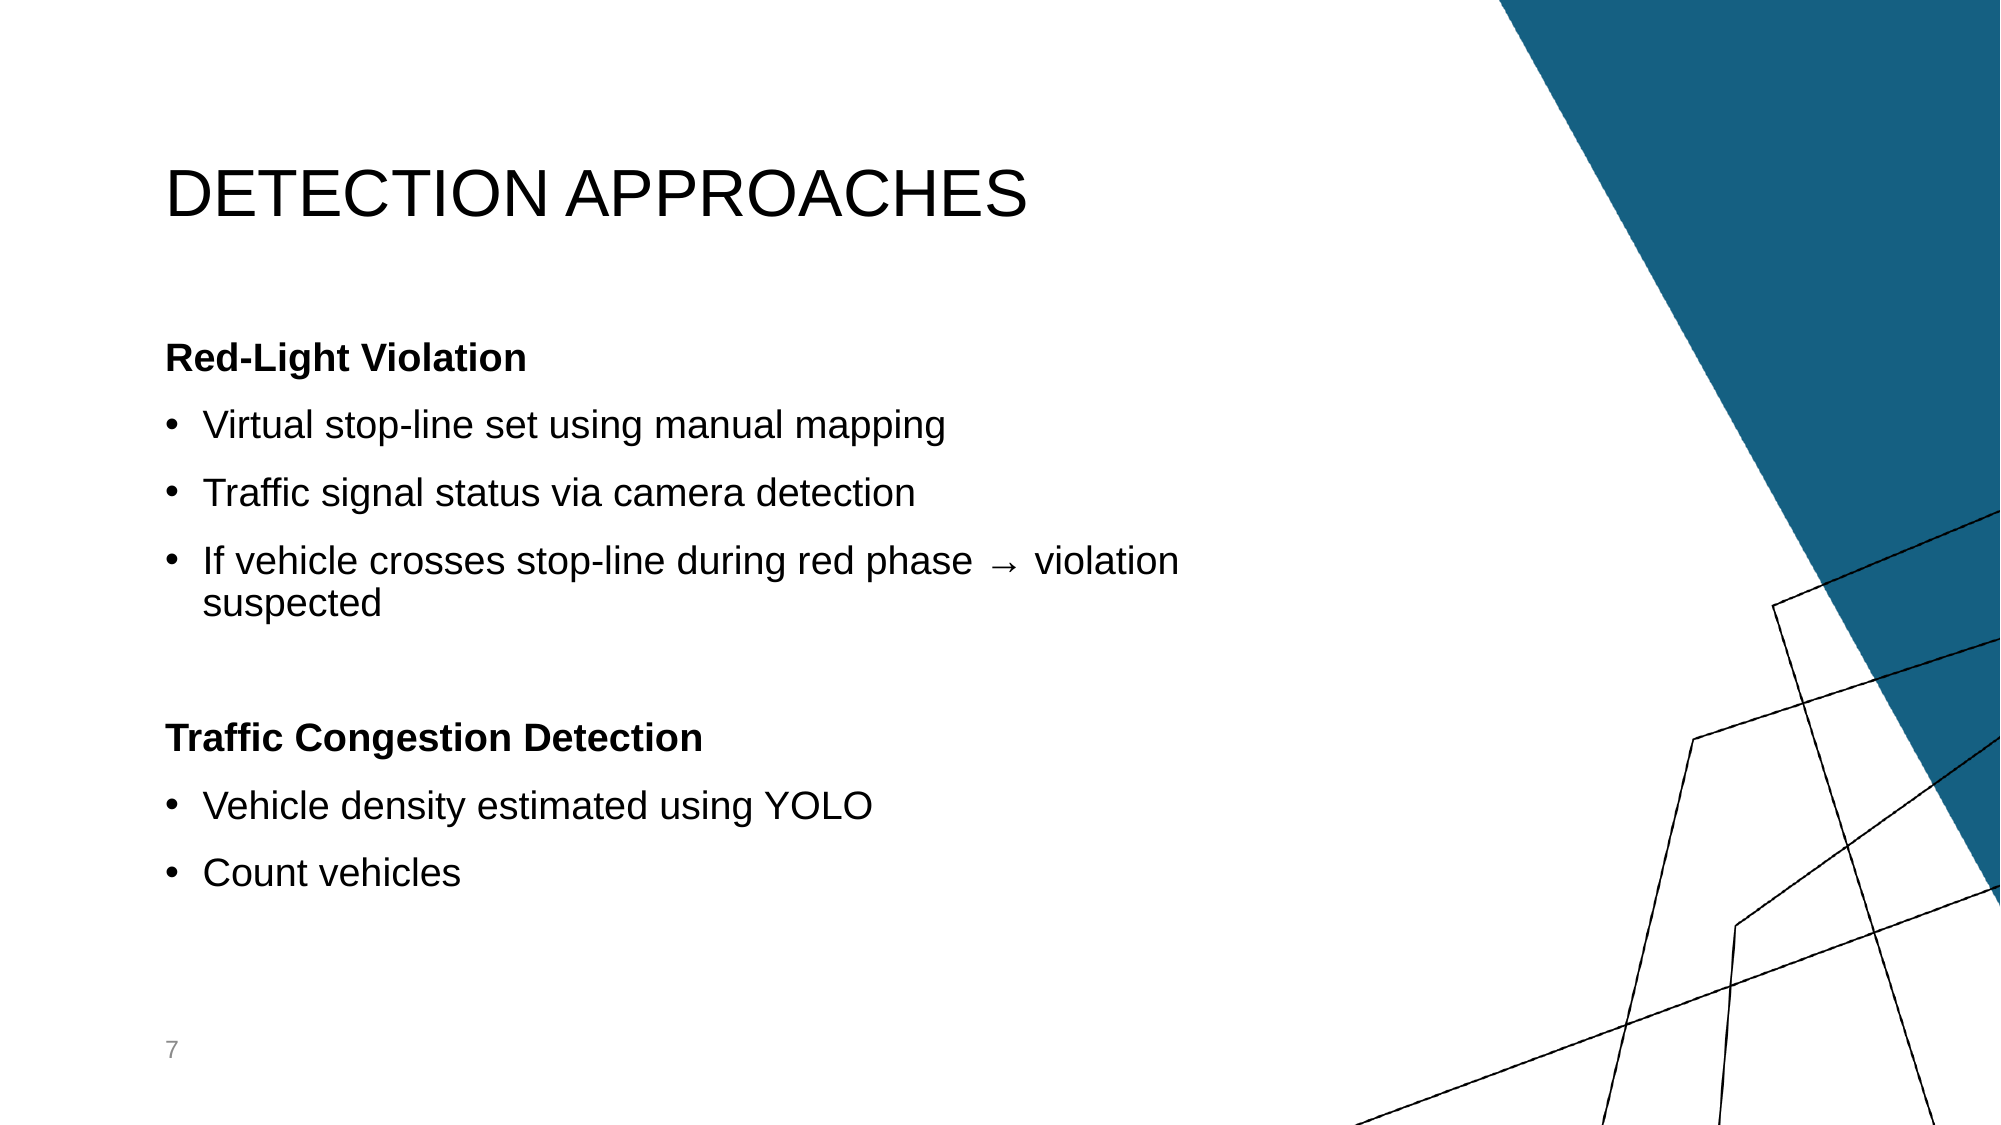

# Detection approaches
Red-Light Violation
Virtual stop-line set using manual mapping
Traffic signal status via camera detection
If vehicle crosses stop-line during red phase → violation suspected

Traffic Congestion Detection
Vehicle density estimated using YOLO
Count vehicles
7